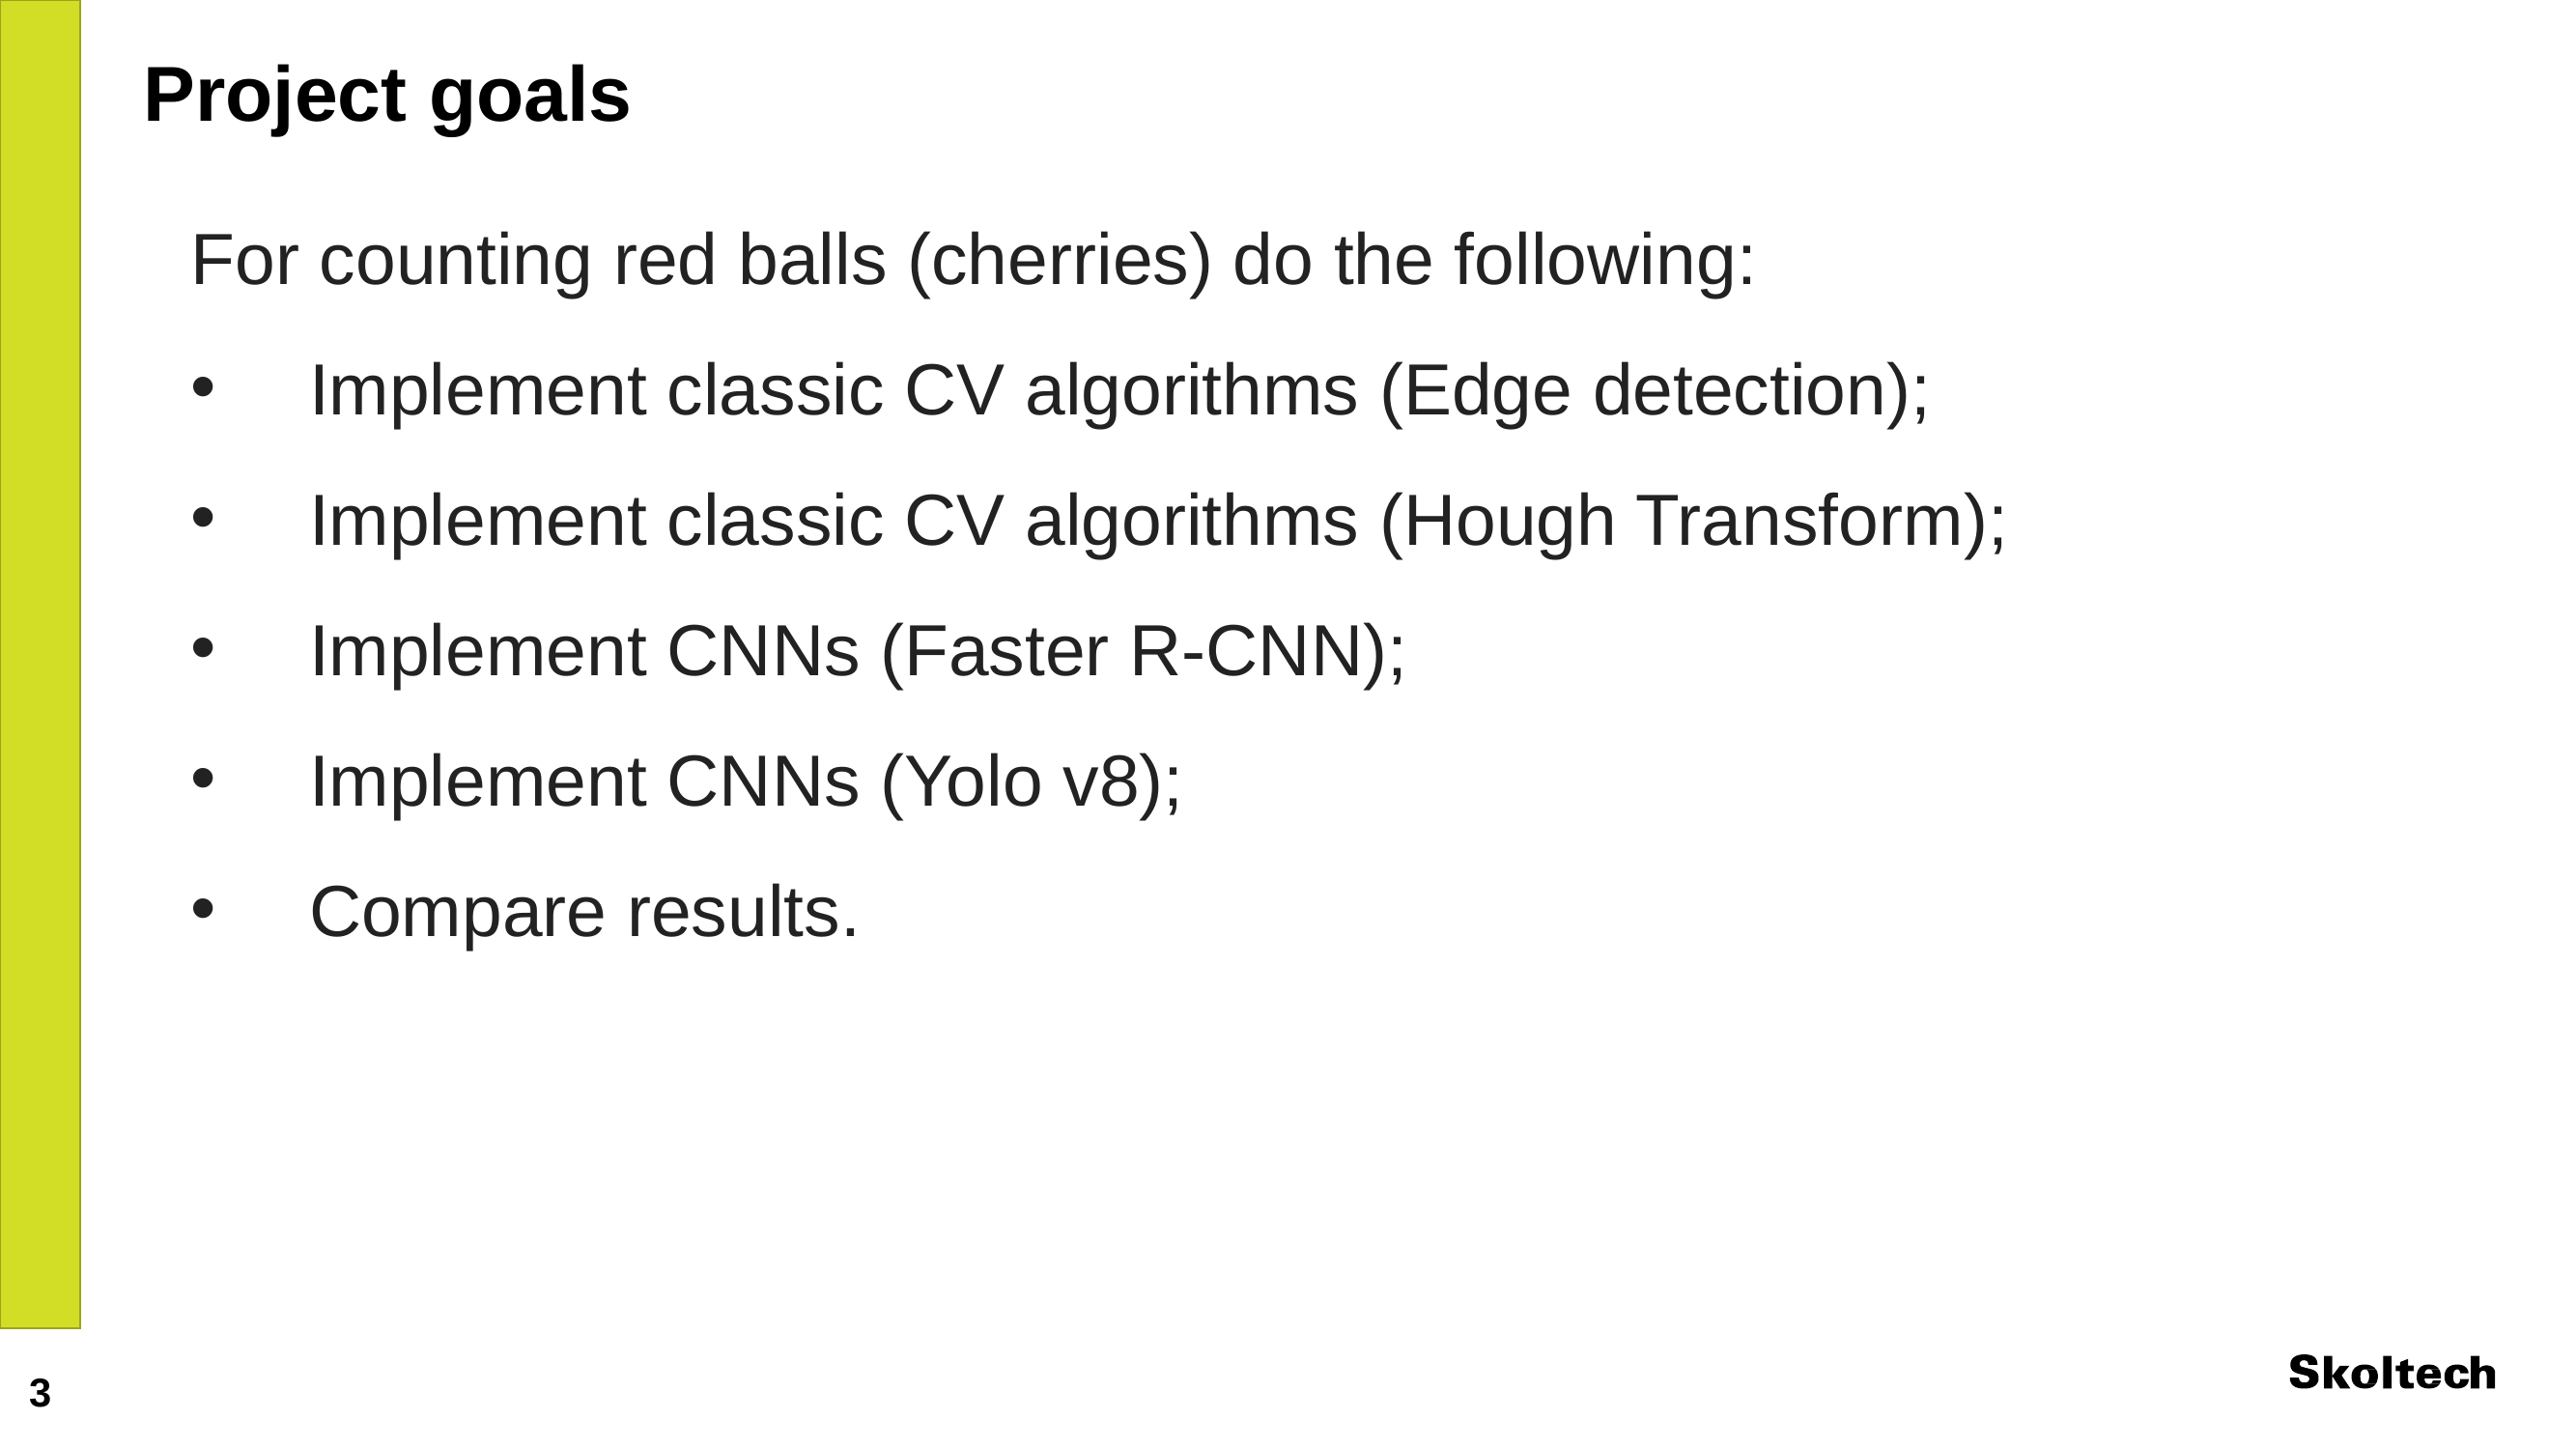

# Project goals
For counting red balls (cherries) do the following:
Implement classic CV algorithms (Edge detection);
Implement classic CV algorithms (Hough Transform);
Implement CNNs (Faster R-CNN);
Implement CNNs (Yolo v8);
Compare results.
3